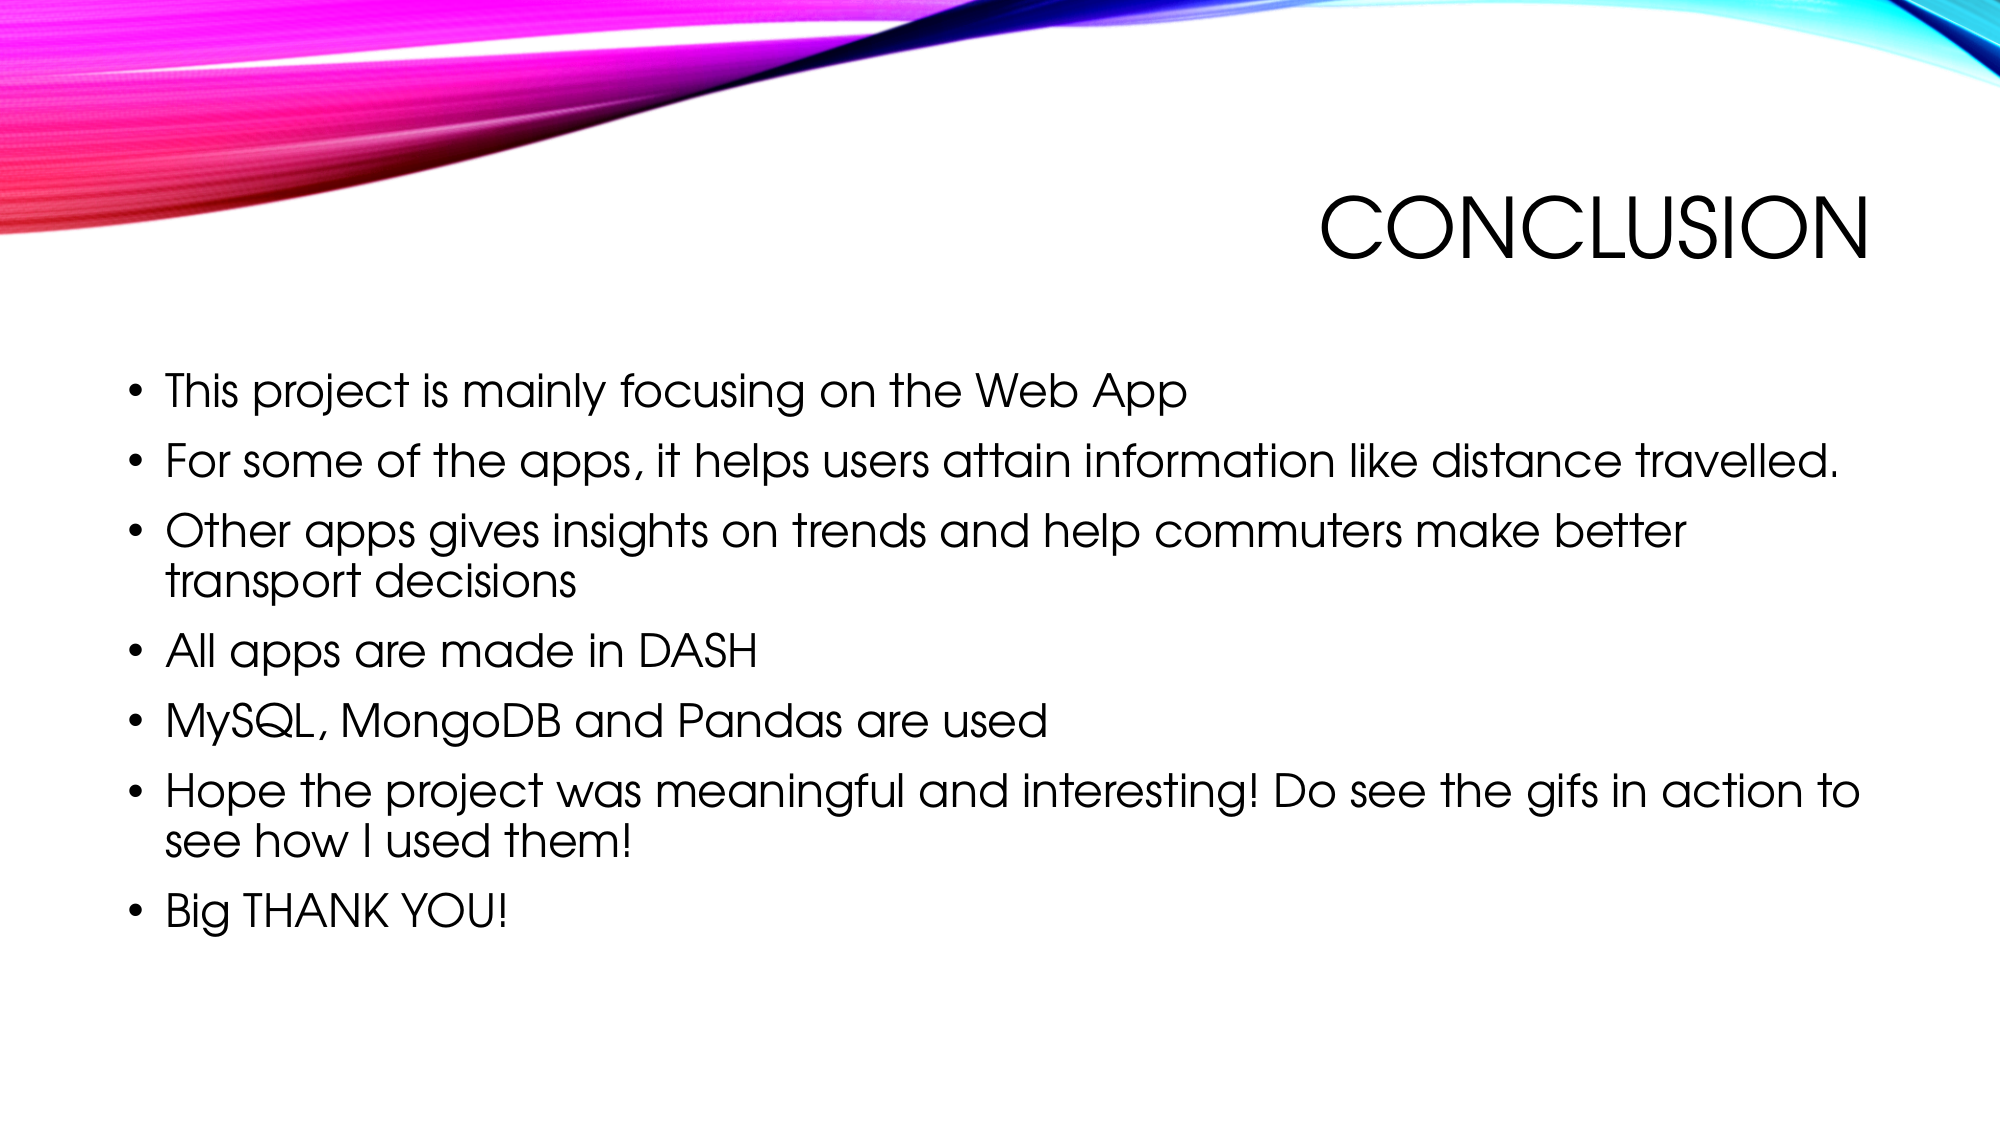

# Conclusion
This project is mainly focusing on the Web App
For some of the apps, it helps users attain information like distance travelled.
Other apps gives insights on trends and help commuters make better transport decisions
All apps are made in DASH
MySQL, MongoDB and Pandas are used
Hope the project was meaningful and interesting! Do see the gifs in action to see how I used them!
Big THANK YOU!